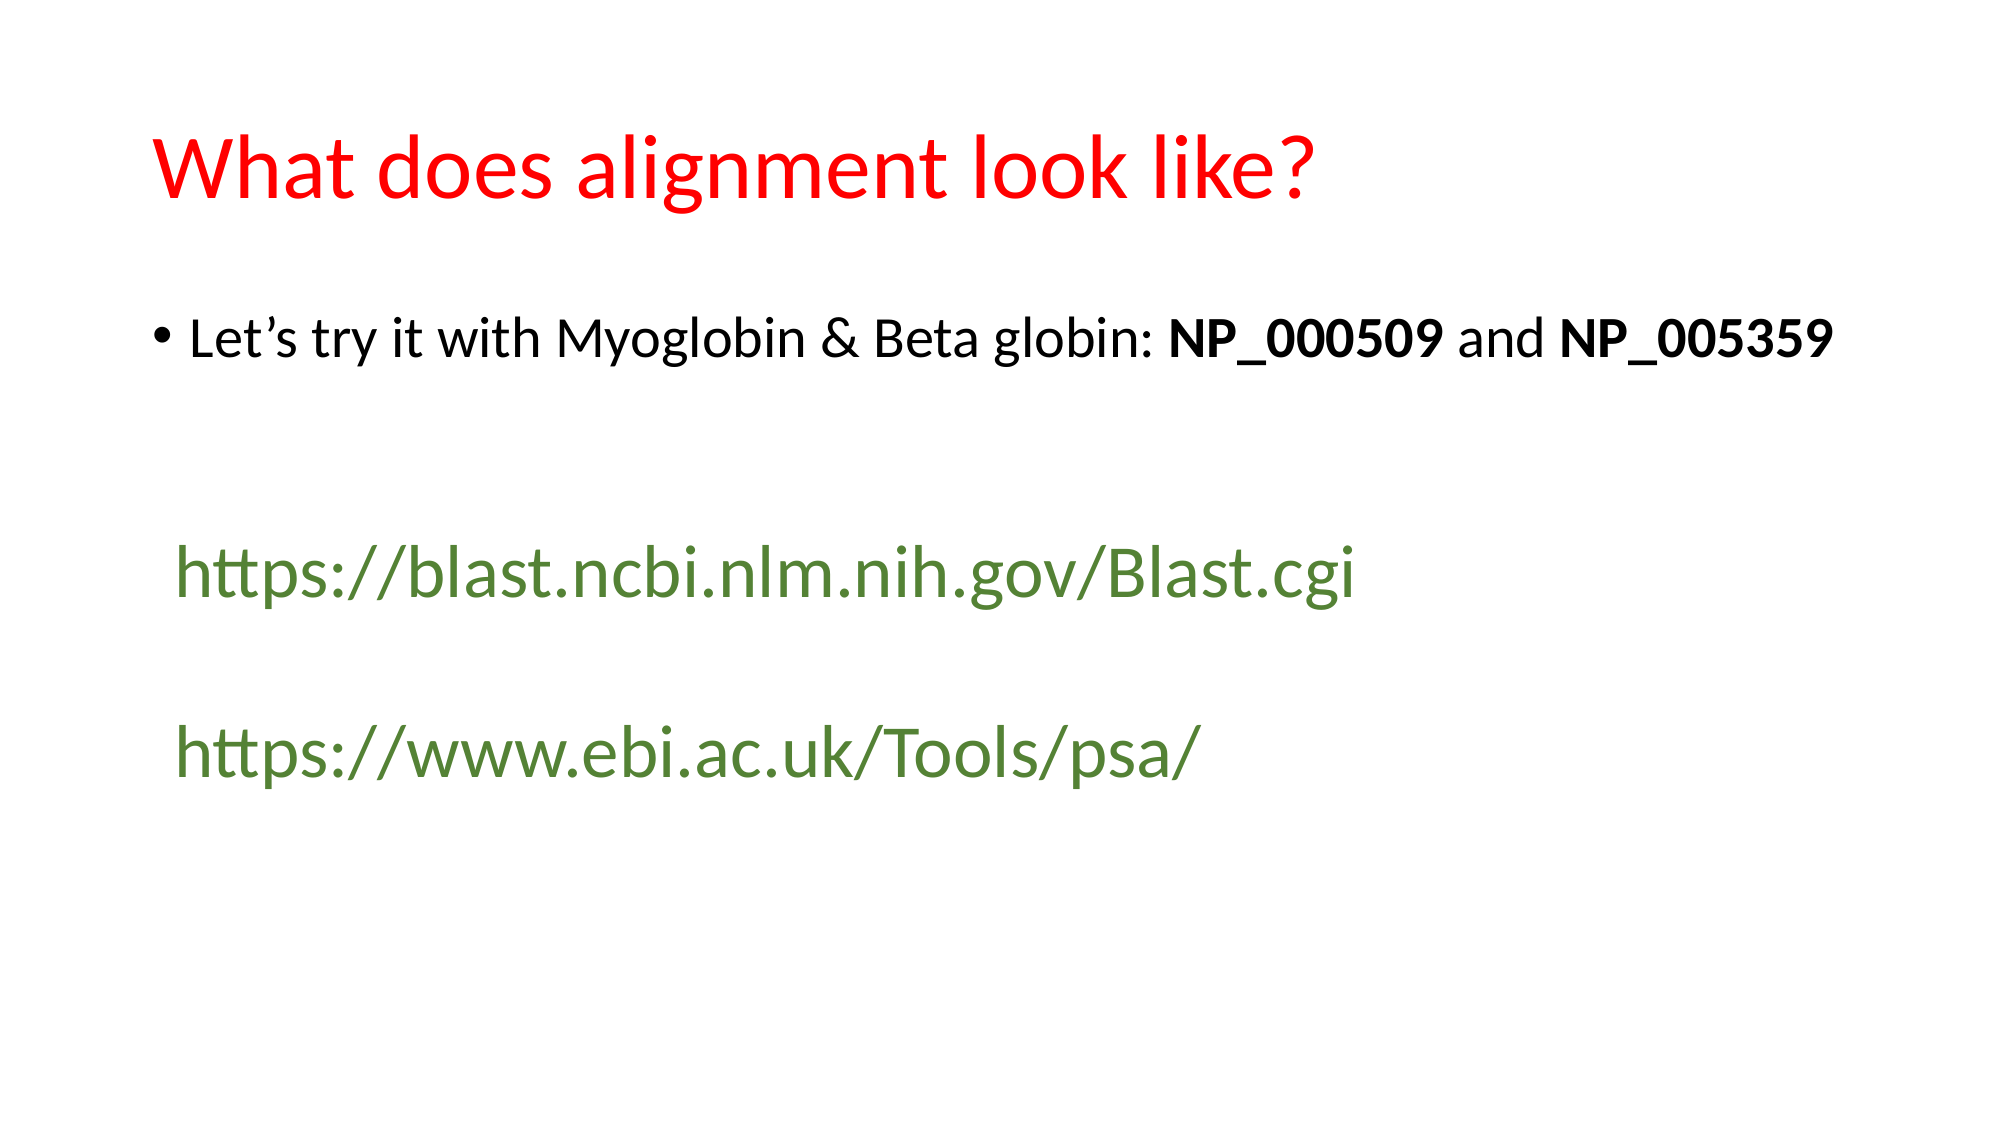

# What does alignment look like?
Let’s try it with Myoglobin & Beta globin: NP_000509 and NP_005359
https://blast.ncbi.nlm.nih.gov/Blast.cgi

https://www.ebi.ac.uk/Tools/psa/